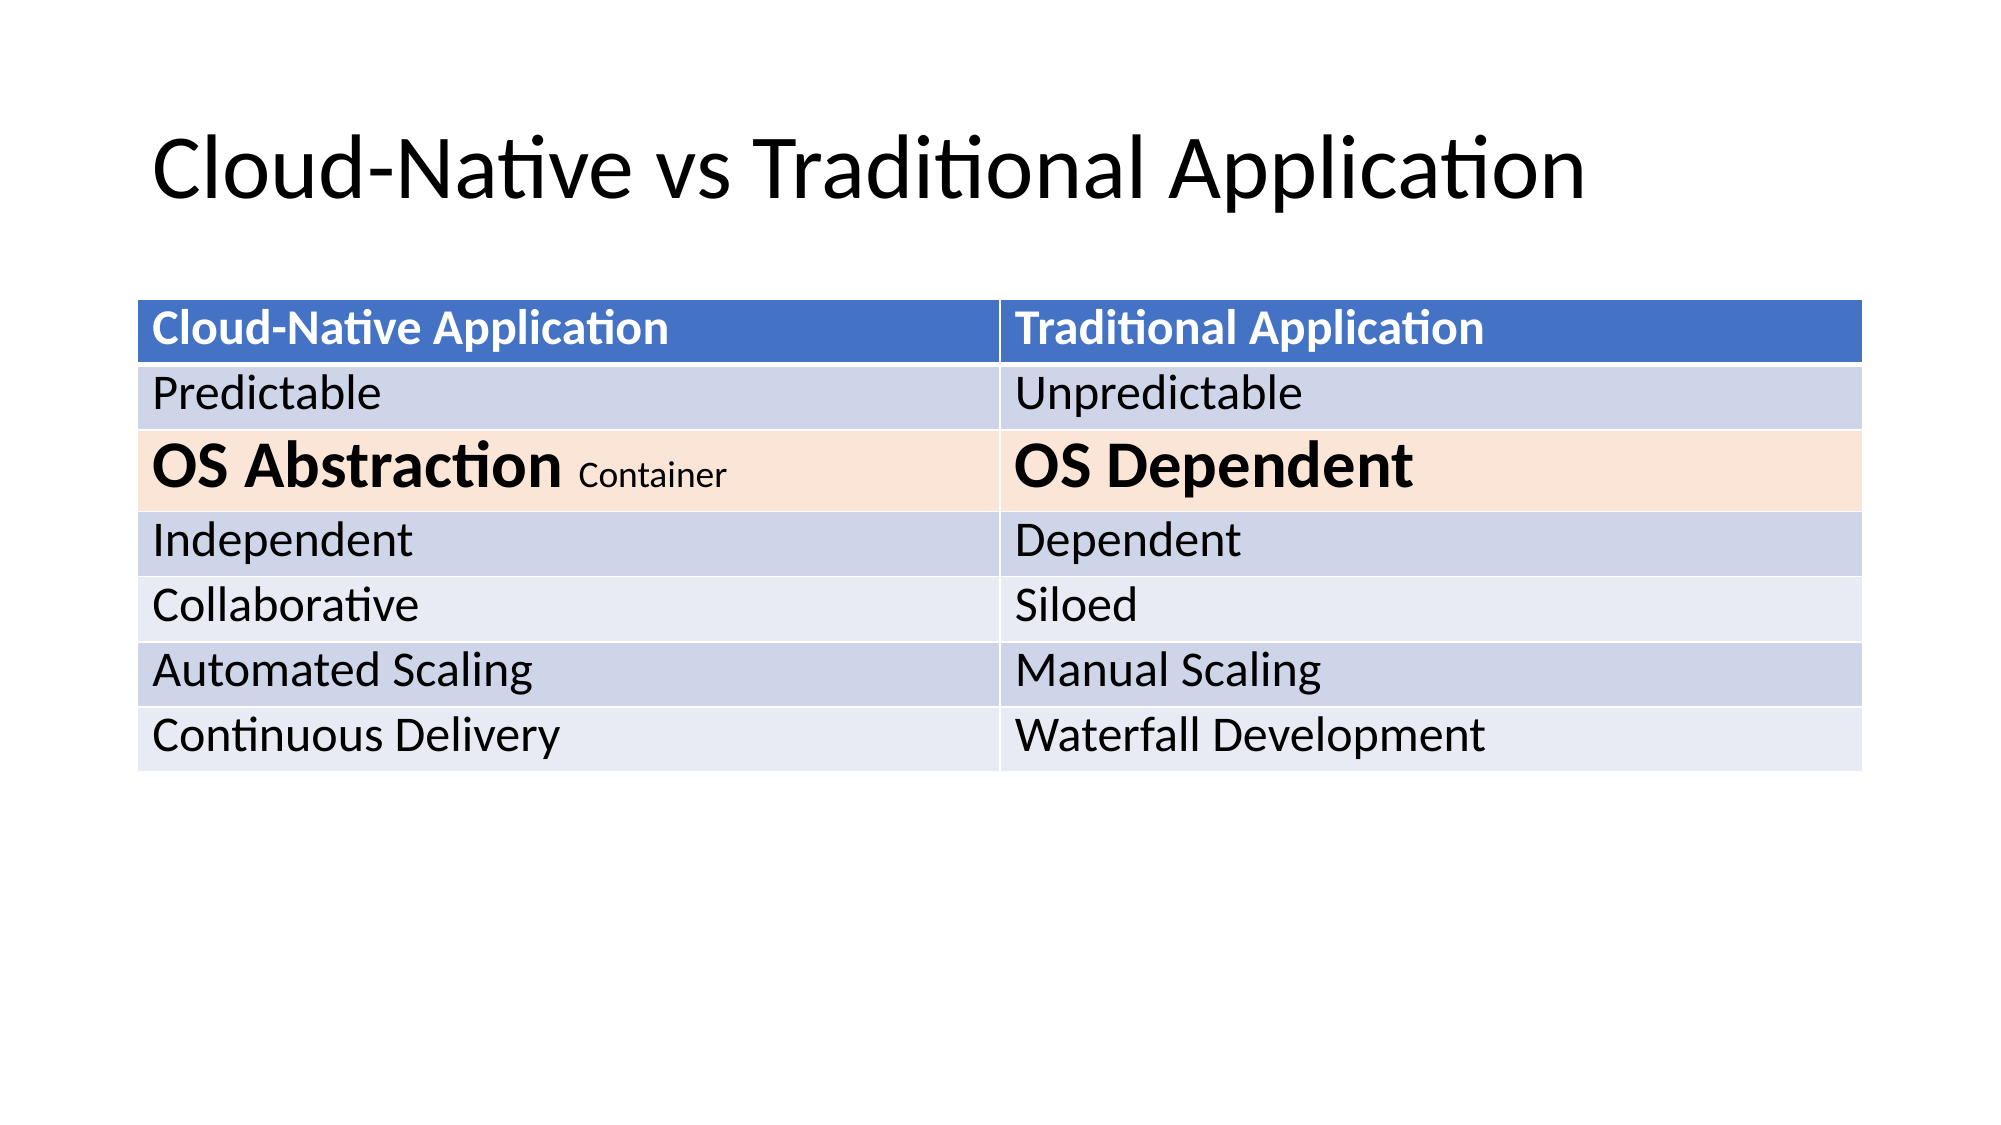

# Cloud-Native vs Traditional Application
| Cloud-Native Application | Traditional Application |
| --- | --- |
| Predictable | Unpredictable |
| OS Abstraction Container | OS Dependent |
| Independent | Dependent |
| Collaborative | Siloed |
| Automated Scaling | Manual Scaling |
| Continuous Delivery | Waterfall Development |